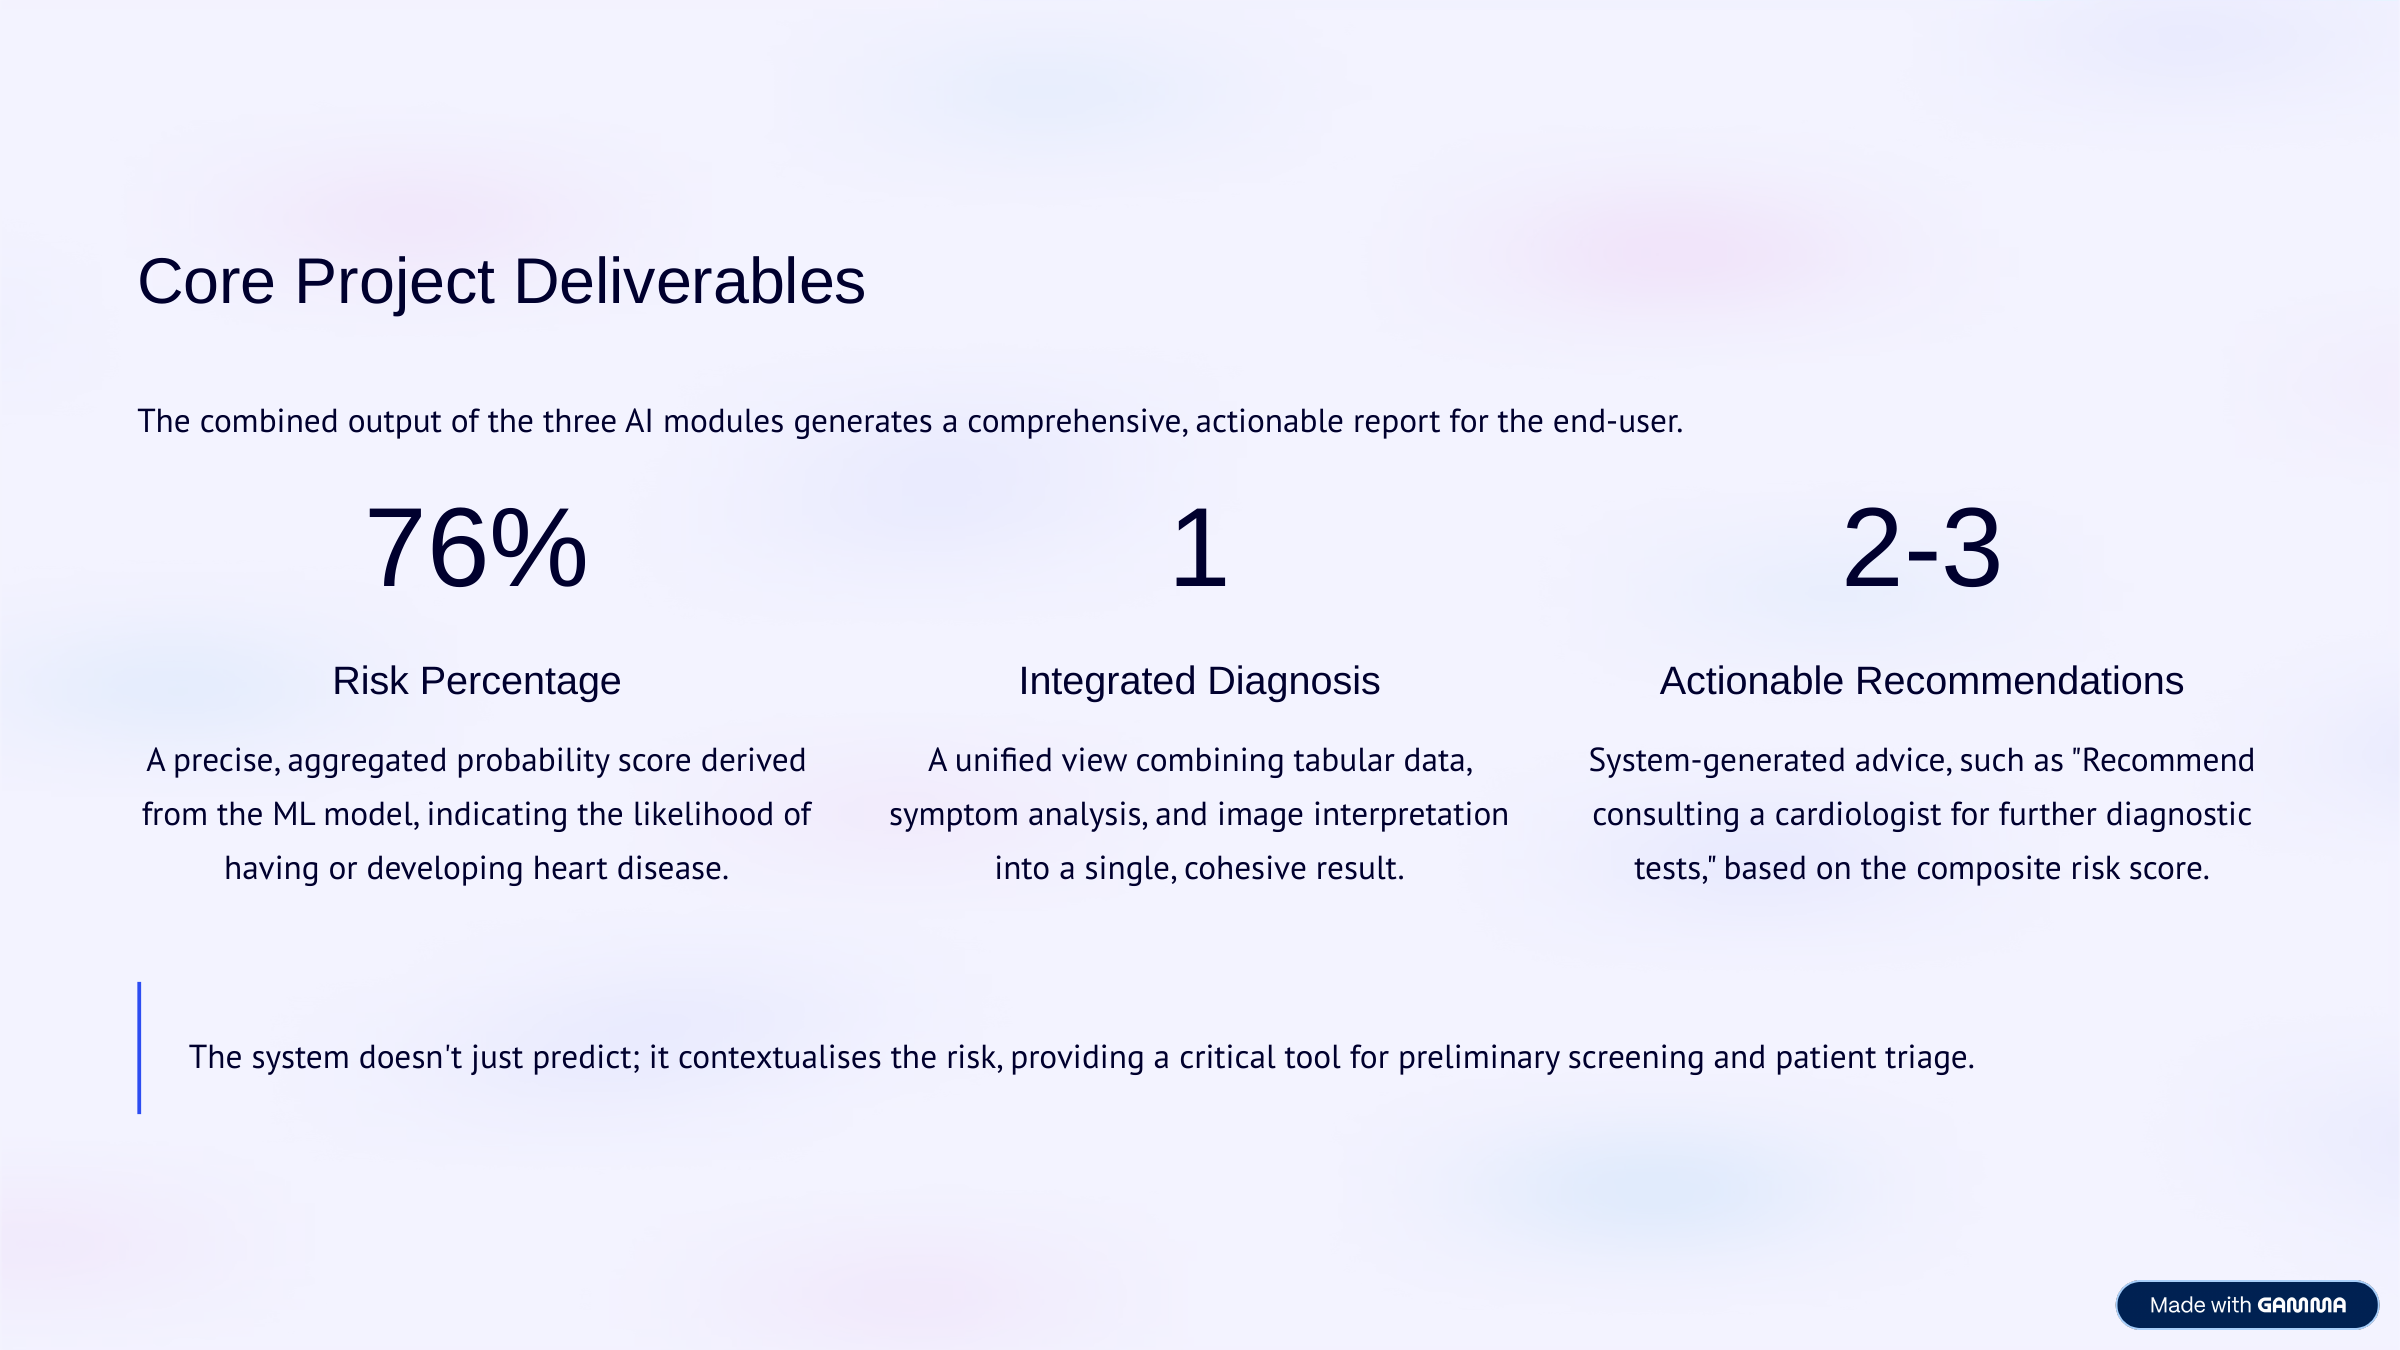

Core Project Deliverables
The combined output of the three AI modules generates a comprehensive, actionable report for the end-user.
76%
1
2-3
Risk Percentage
Integrated Diagnosis
Actionable Recommendations
A precise, aggregated probability score derived from the ML model, indicating the likelihood of having or developing heart disease.
A unified view combining tabular data, symptom analysis, and image interpretation into a single, cohesive result.
System-generated advice, such as "Recommend consulting a cardiologist for further diagnostic tests," based on the composite risk score.

The system doesn't just predict; it contextualises the risk, providing a critical tool for preliminary screening and patient triage.